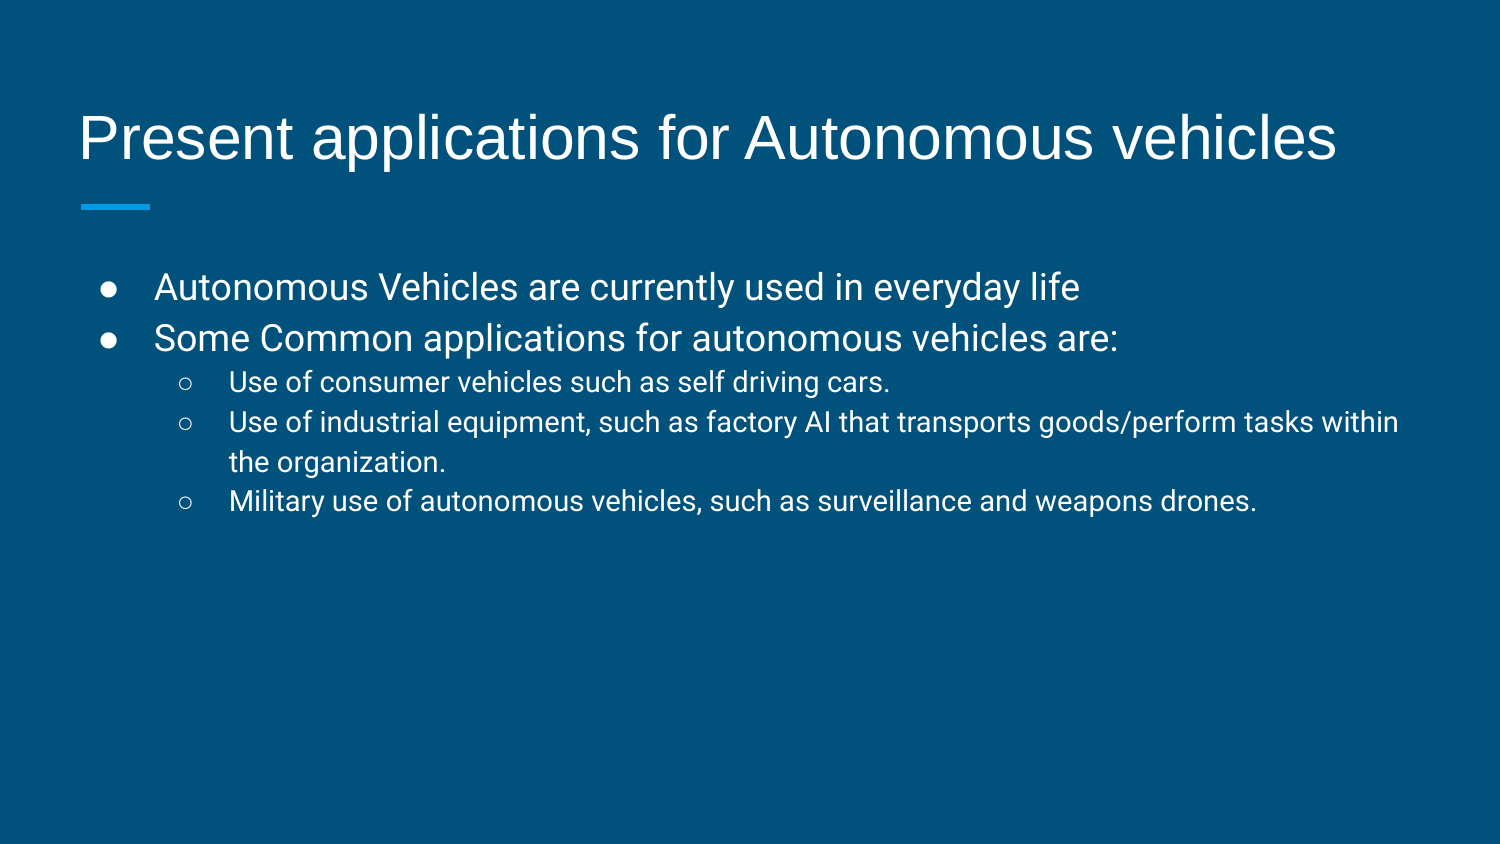

# Present applications for Autonomous vehicles
Autonomous Vehicles are currently used in everyday life
Some Common applications for autonomous vehicles are:
Use of consumer vehicles such as self driving cars.
Use of industrial equipment, such as factory AI that transports goods/perform tasks within the organization.
Military use of autonomous vehicles, such as surveillance and weapons drones.